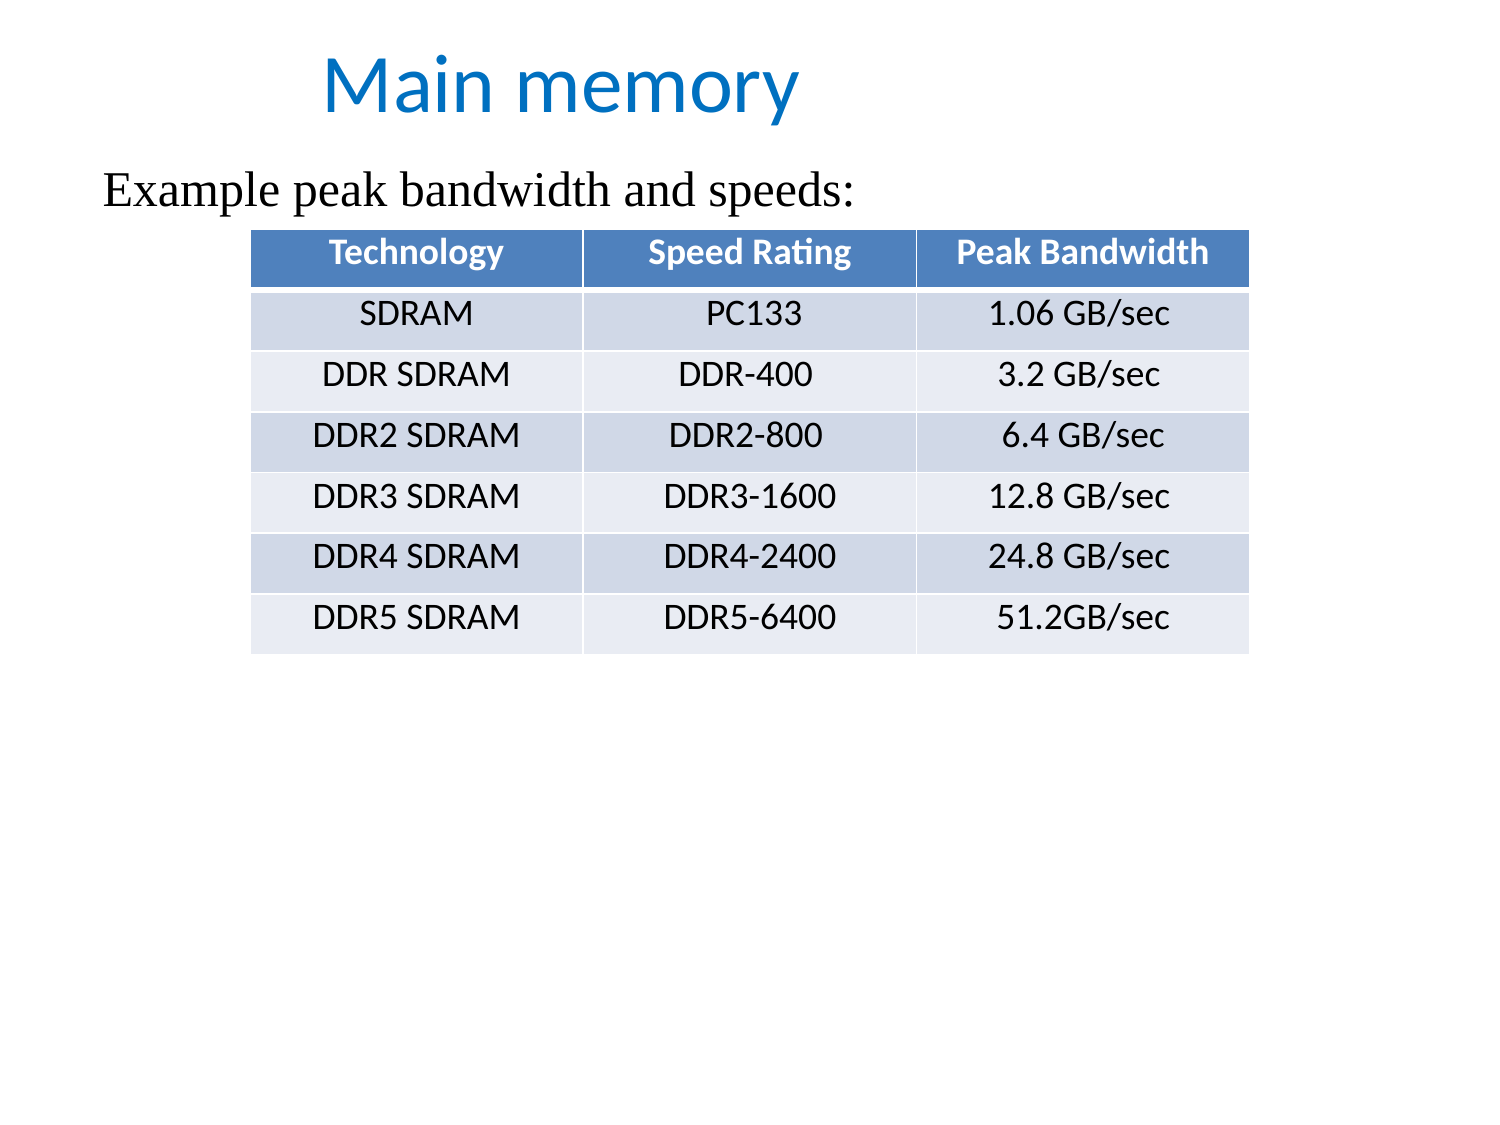

# Main memory
 Example peak bandwidth and speeds:

| Technology | Speed Rating | Peak Bandwidth |
| --- | --- | --- |
| SDRAM | PC133 | 1.06 GB/sec |
| DDR SDRAM | DDR-400 | 3.2 GB/sec |
| DDR2 SDRAM | DDR2-800 | 6.4 GB/sec |
| DDR3 SDRAM | DDR3-1600 | 12.8 GB/sec |
| DDR4 SDRAM | DDR4-2400 | 24.8 GB/sec |
| DDR5 SDRAM | DDR5-6400 | 51.2GB/sec |